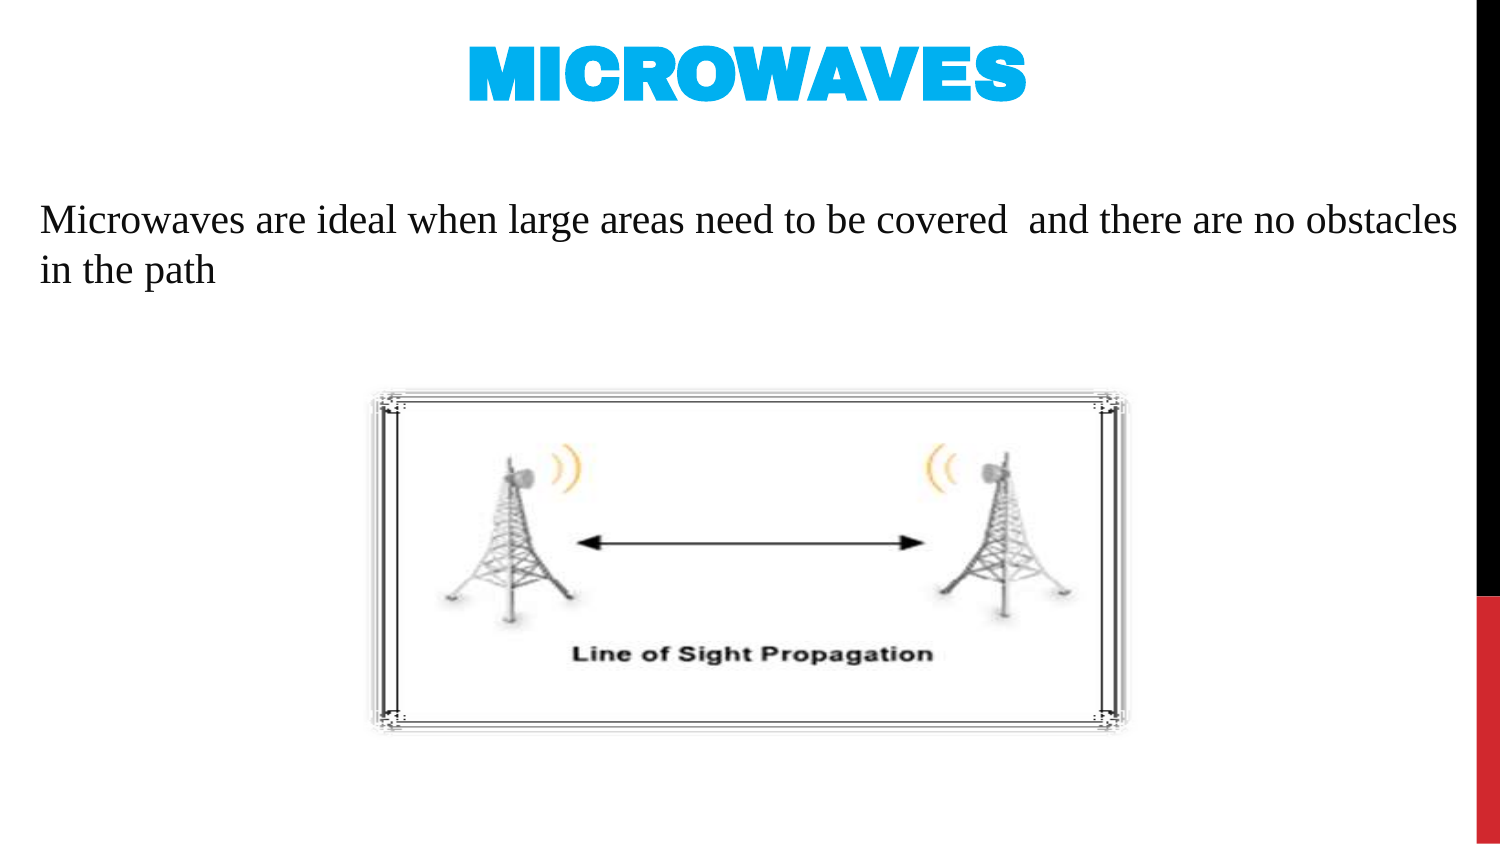

# Microwaves
Microwaves are ideal when large areas need to be covered  and there are no obstacles in the path